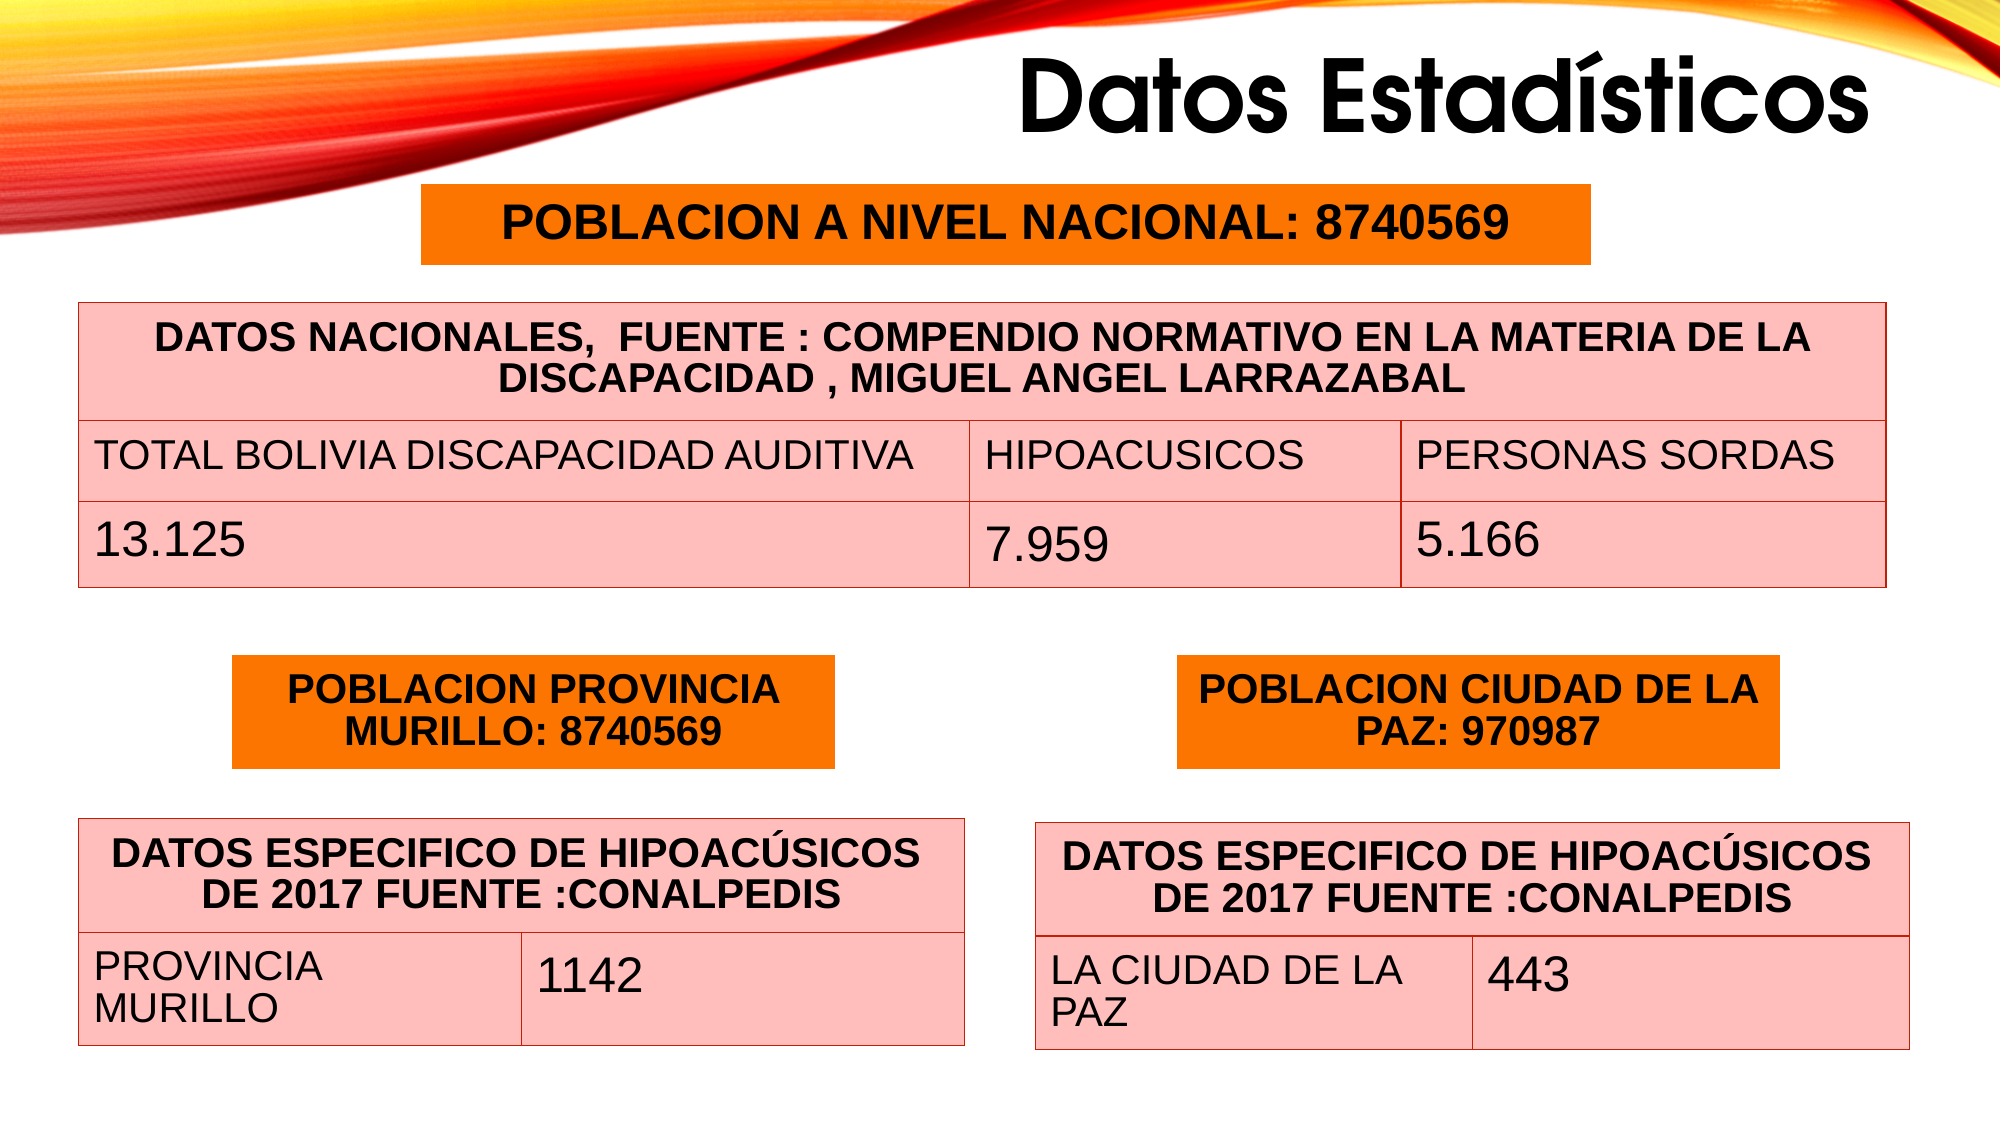

Datos Estadísticos
| POBLACION A NIVEL NACIONAL: 8740569 |
| --- |
| DATOS NACIONALES, FUENTE : COMPENDIO NORMATIVO EN LA MATERIA DE LA DISCAPACIDAD , MIGUEL ANGEL LARRAZABAL |  |  |
| --- | --- | --- |
| TOTAL BOLIVIA DISCAPACIDAD AUDITIVA | HIPOACUSICOS | PERSONAS SORDAS |
| 13.125 | 7.959 | 5.166 |
| POBLACION PROVINCIA MURILLO: 8740569 |
| --- |
| POBLACION CIUDAD DE LA PAZ: 970987 |
| --- |
| DATOS ESPECIFICO DE HIPOACÚSICOS DE 2017 FUENTE :CONALPEDIS |  |
| --- | --- |
| PROVINCIA MURILLO | 1142 |
| DATOS ESPECIFICO DE HIPOACÚSICOS DE 2017 FUENTE :CONALPEDIS |  |
| --- | --- |
| LA CIUDAD DE LA PAZ | 443 |